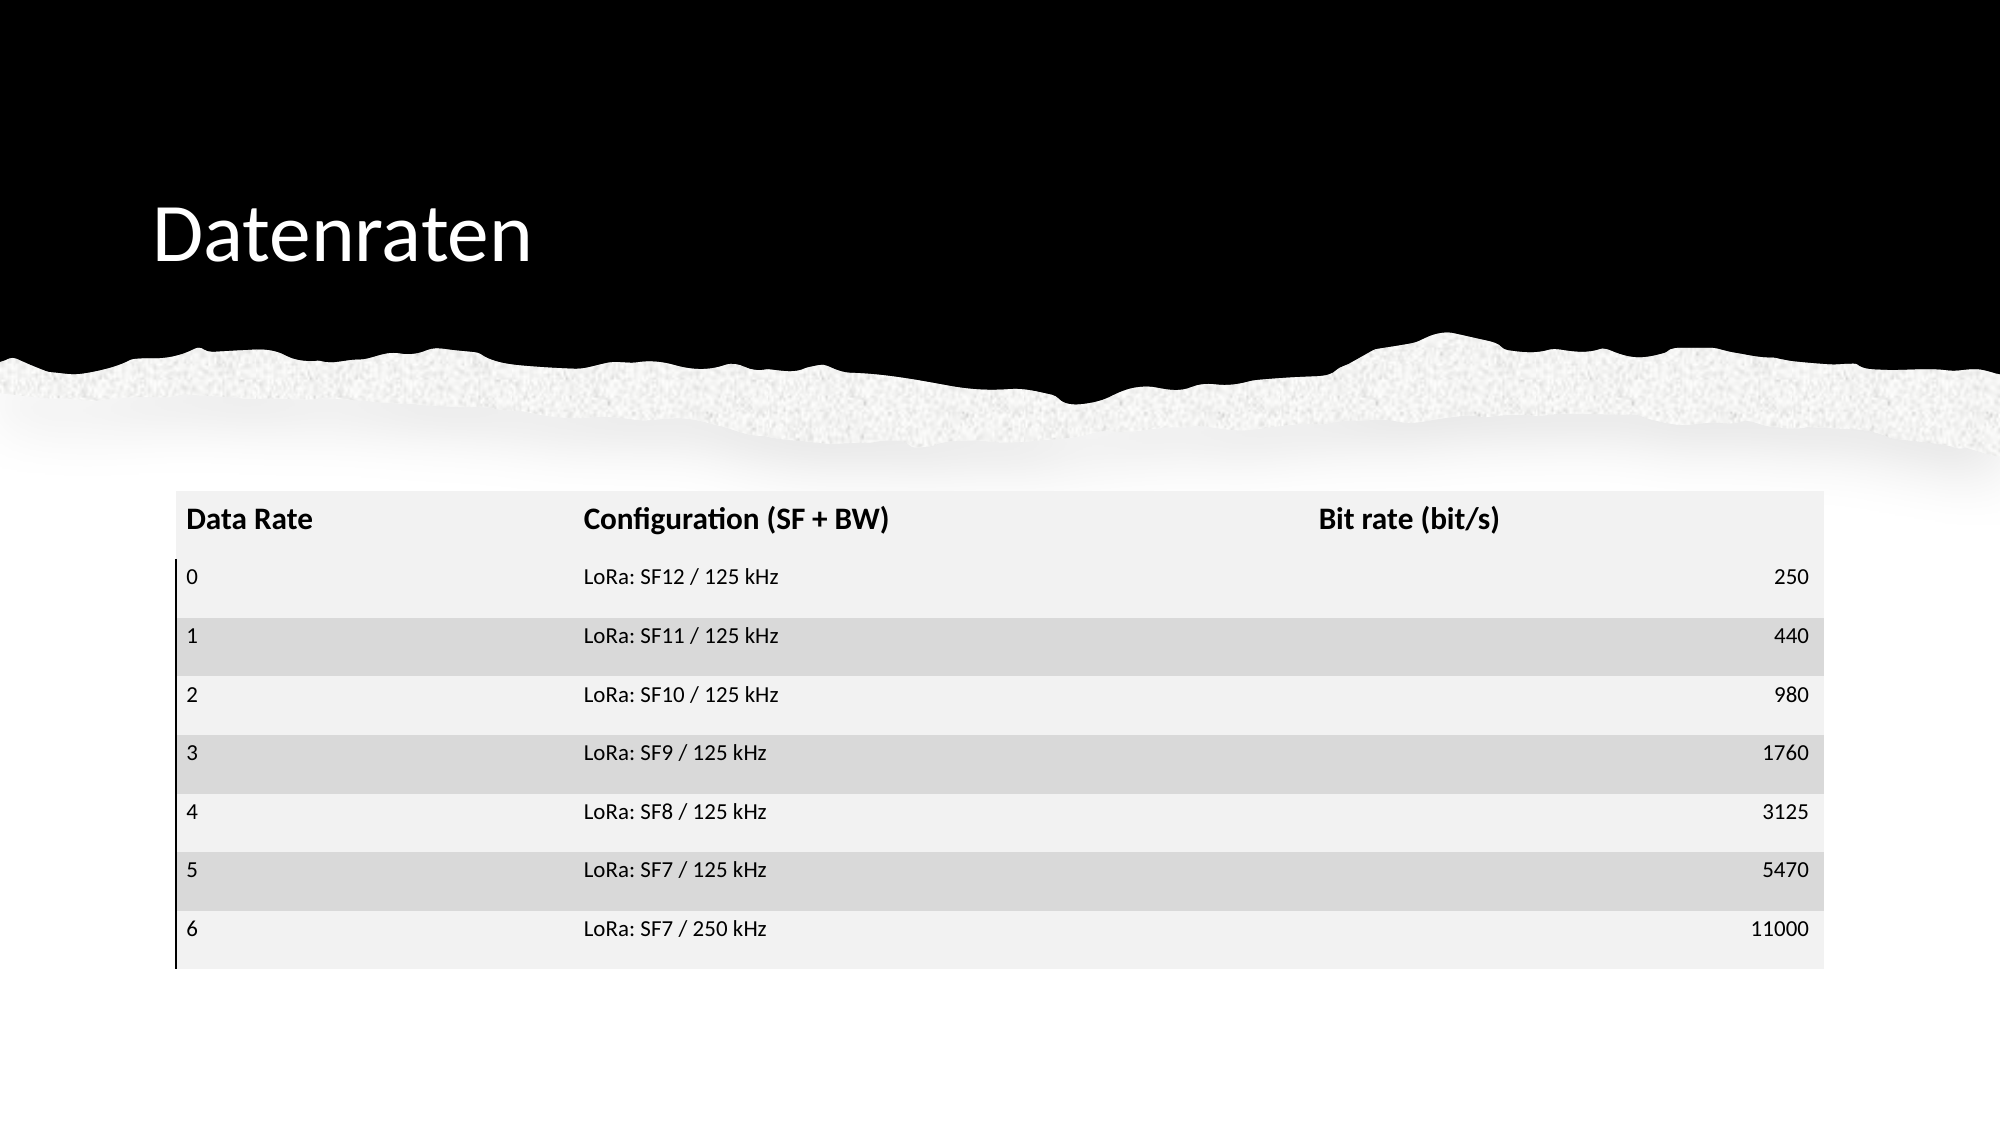

# Datenraten

| Data Rate | Configuration (SF + BW) | Bit rate (bit/s) |
| --- | --- | --- |
| 0 | LoRa: SF12 / 125 kHz | 250 |
| 1 | LoRa: SF11 / 125 kHz | 440 |
| 2 | LoRa: SF10 / 125 kHz | 980 |
| 3 | LoRa: SF9 / 125 kHz | 1760 |
| 4 | LoRa: SF8 / 125 kHz | 3125 |
| 5 | LoRa: SF7 / 125 kHz | 5470 |
| 6 | LoRa: SF7 / 250 kHz | 11000 |